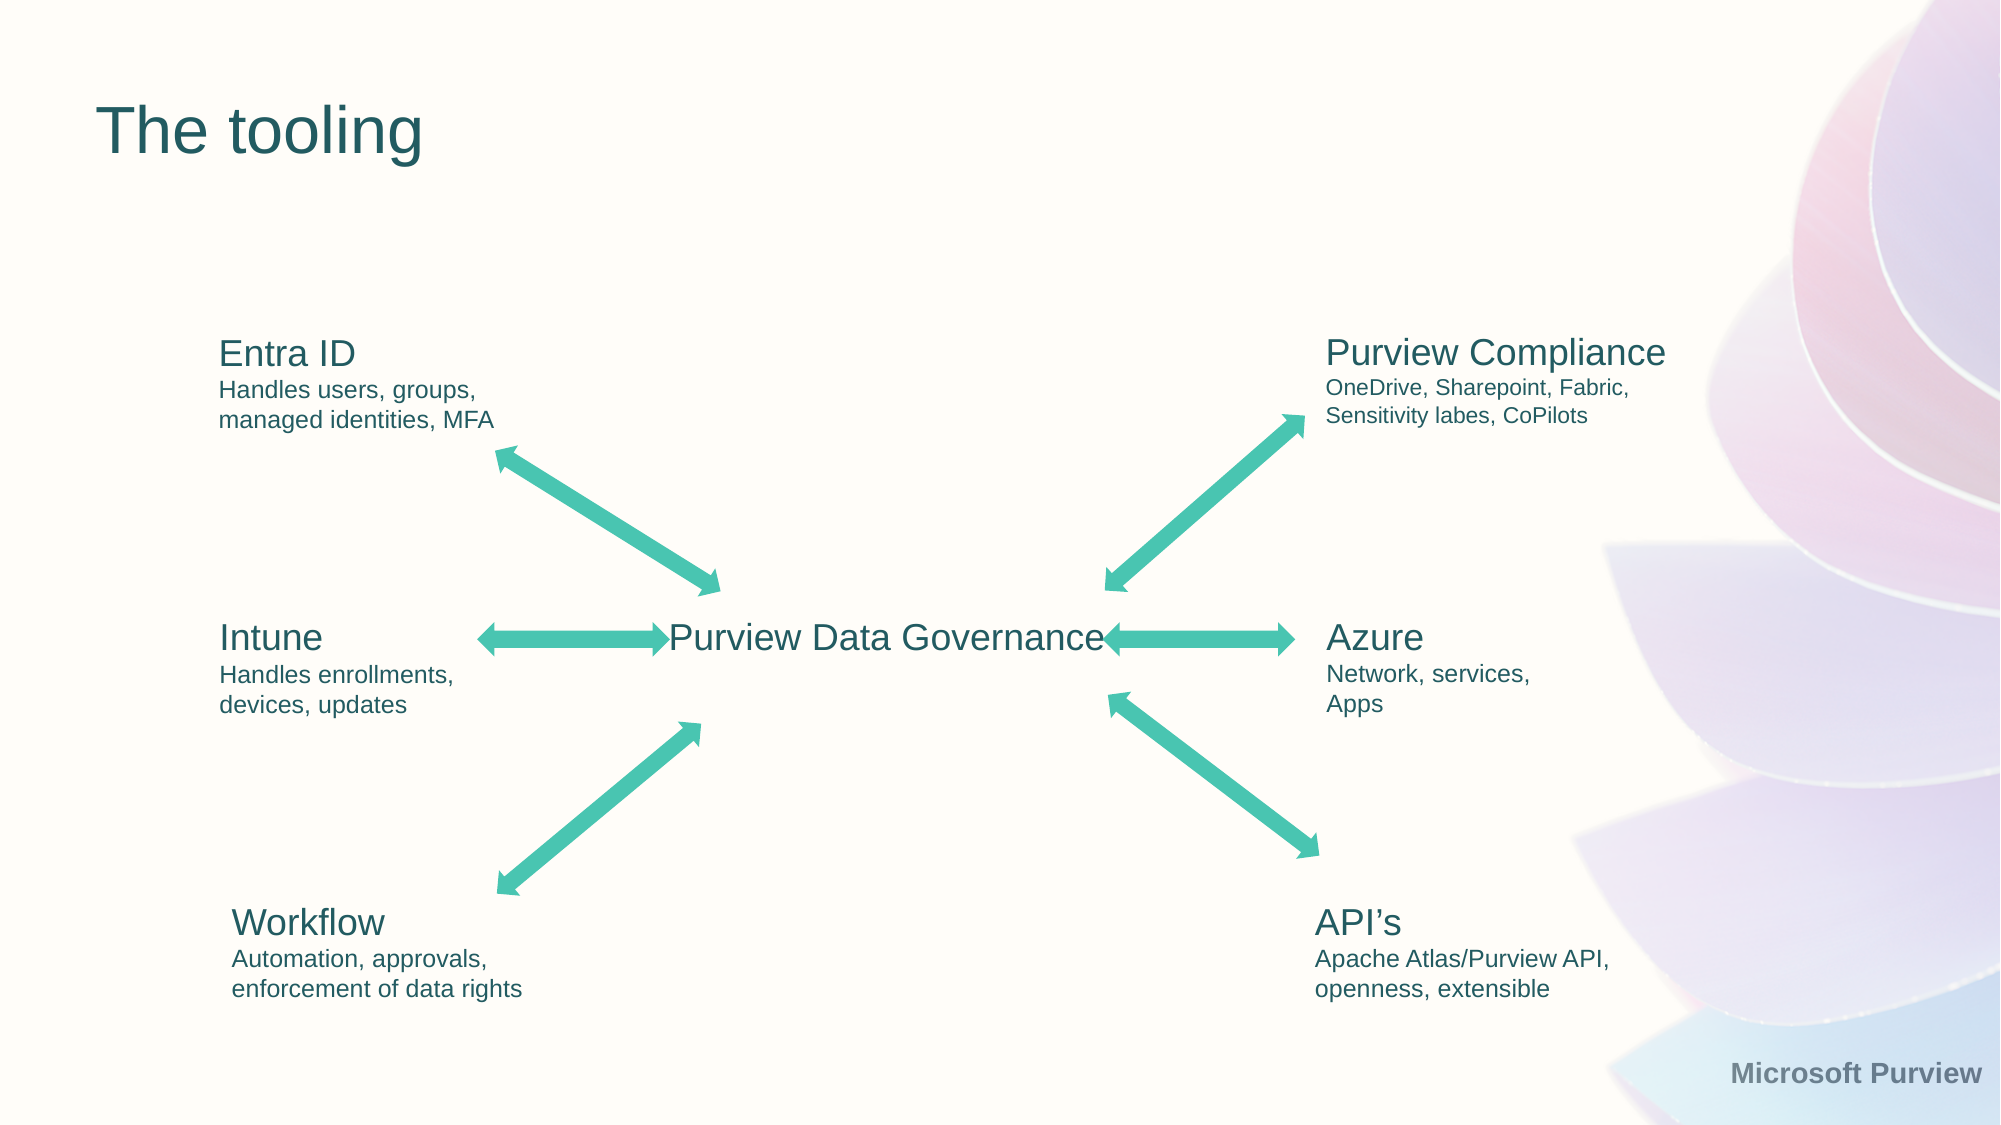

The tooling
Purview Compliance
OneDrive, Sharepoint, Fabric,
Sensitivity labes, CoPilots
Entra ID
Handles users, groups,
managed identities, MFA

Azure
Network, services,
Apps
Intune
Handles enrollments,
devices, updates
Purview Data Governance

Workflow
Automation, approvals,
enforcement of data rights
API’s
Apache Atlas/Purview API,
openness, extensible